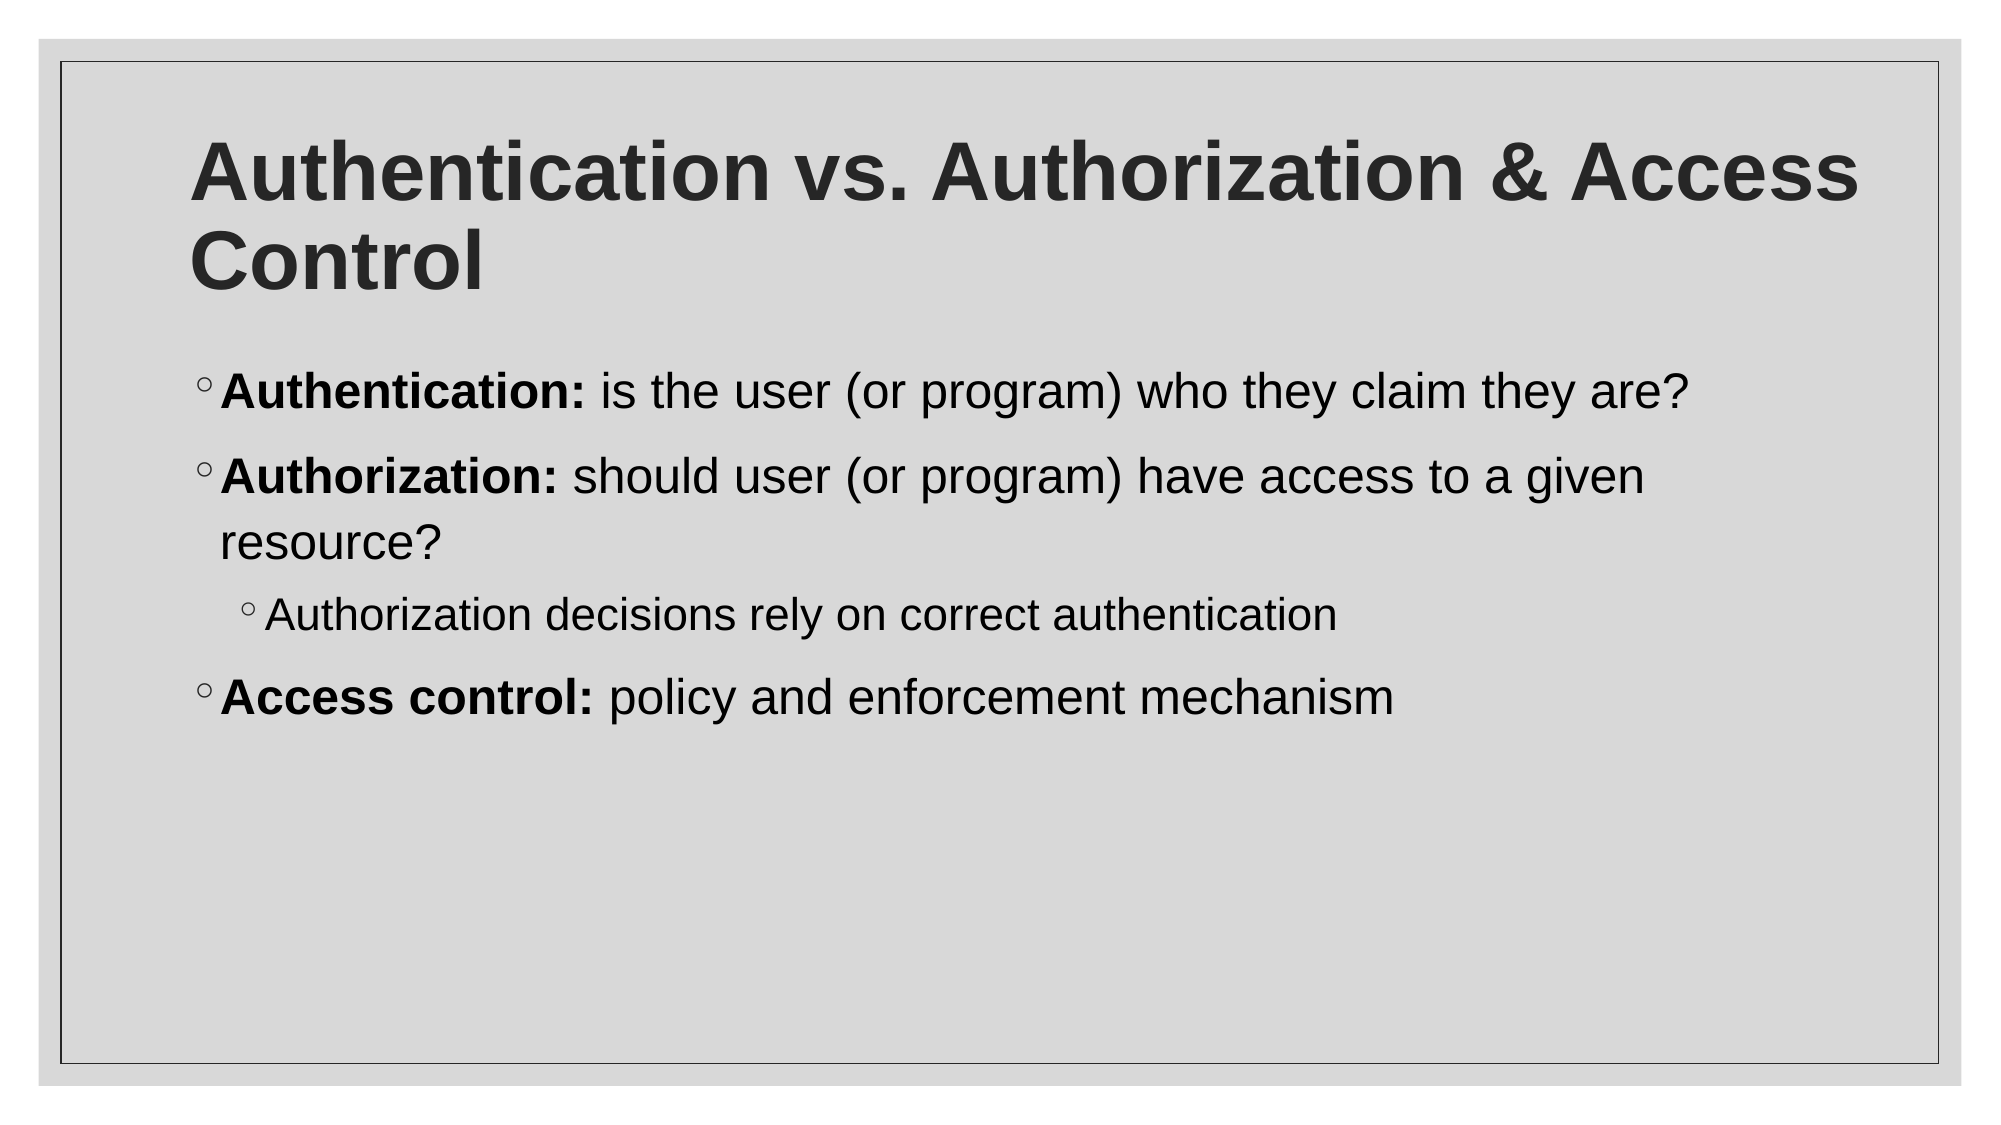

# Authentication vs. Authorization & Access Control
Authentication: is the user (or program) who they claim they are?
Authorization: should user (or program) have access to a given resource?
Authorization decisions rely on correct authentication
Access control: policy and enforcement mechanism